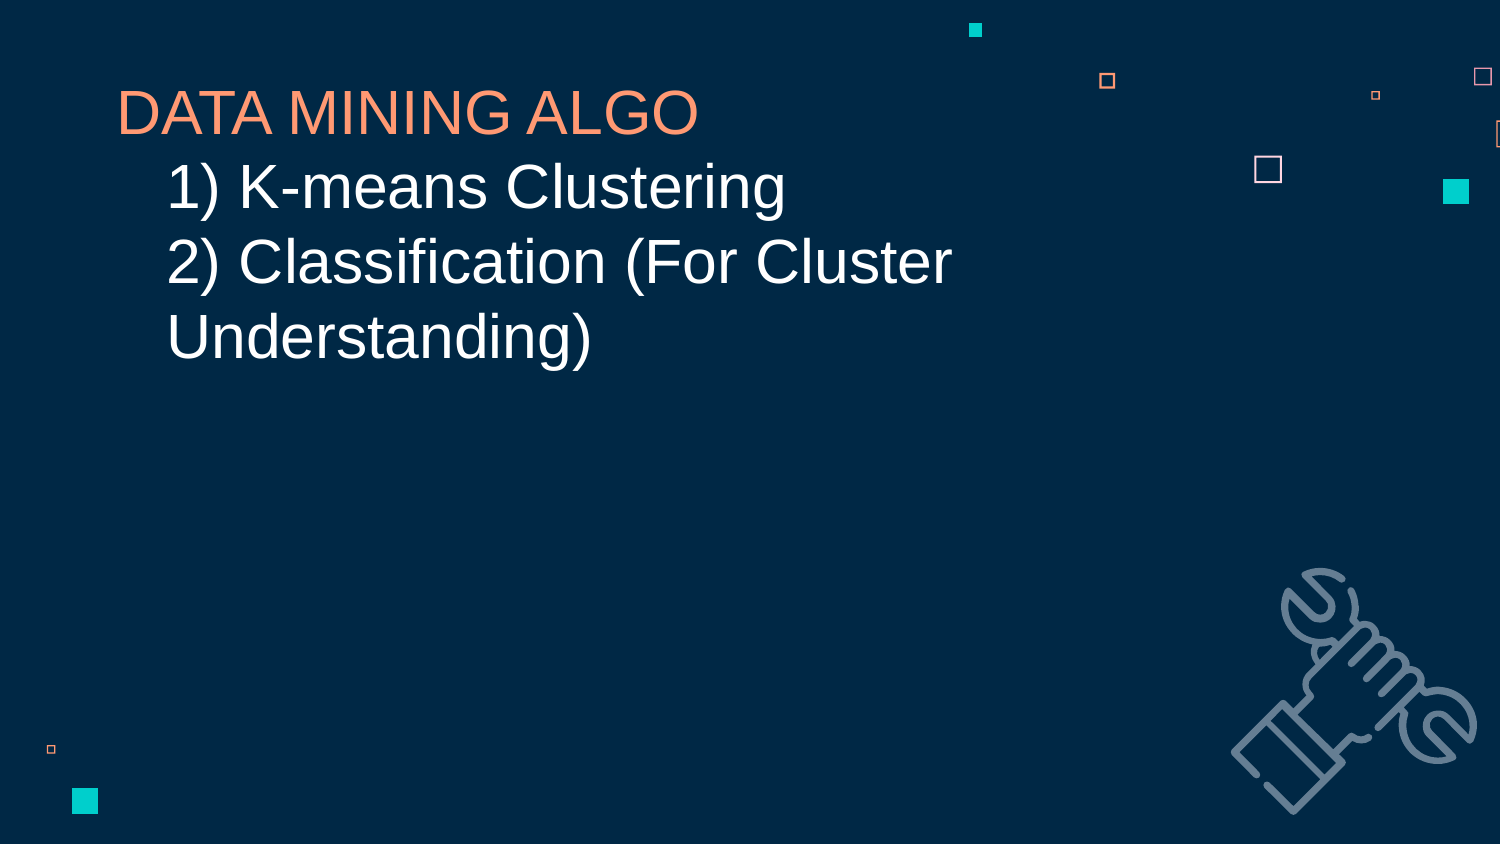

DATA MINING ALGO
1) K-means Clustering
2) Classification (For Cluster Understanding)